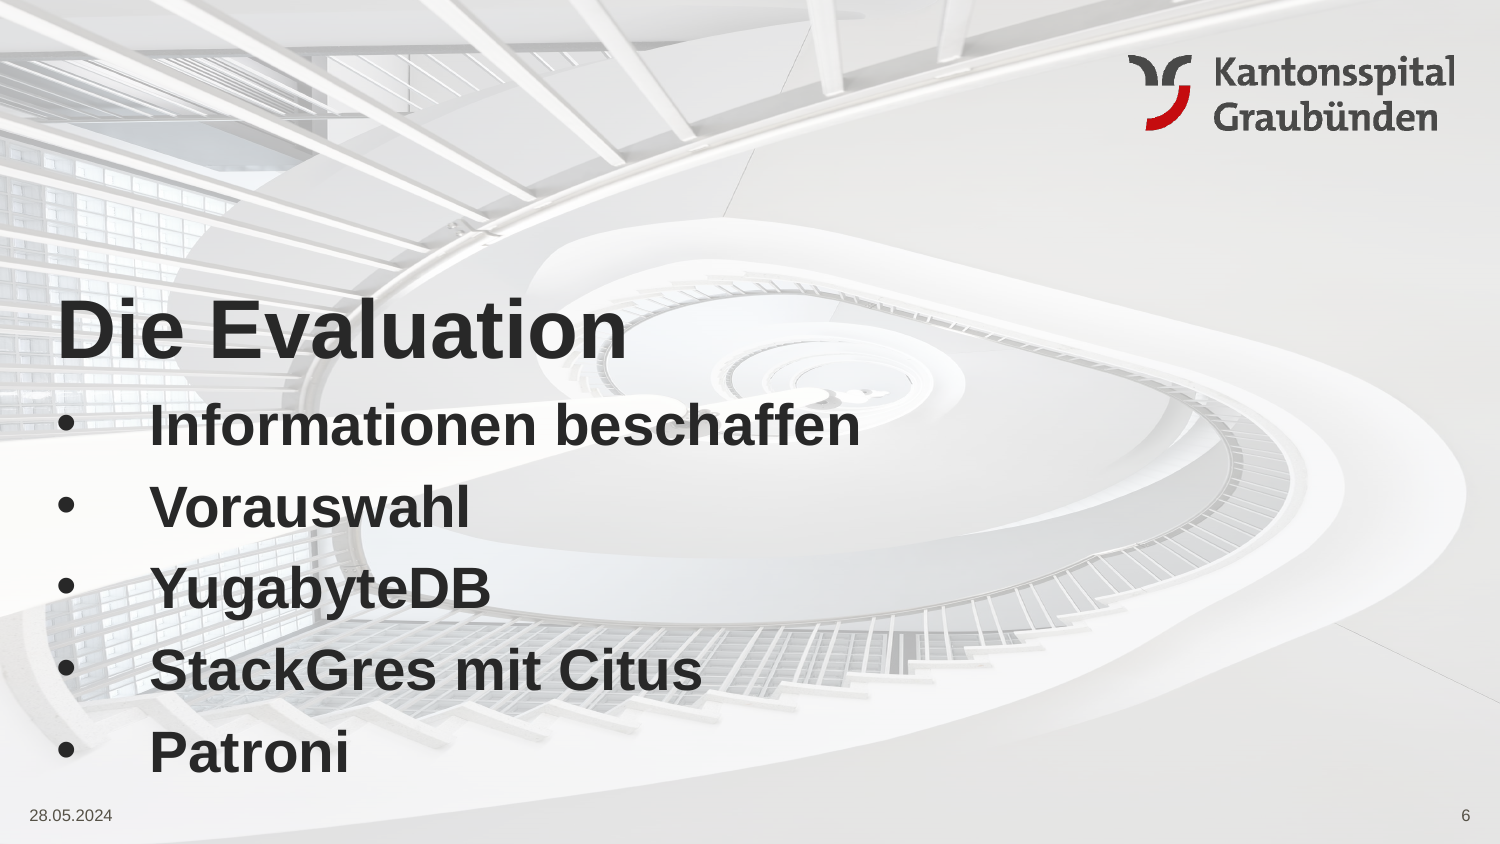

Die Evaluation
Informationen beschaffen
Vorauswahl
YugabyteDB
StackGres mit Citus
Patroni
6
28.05.2024